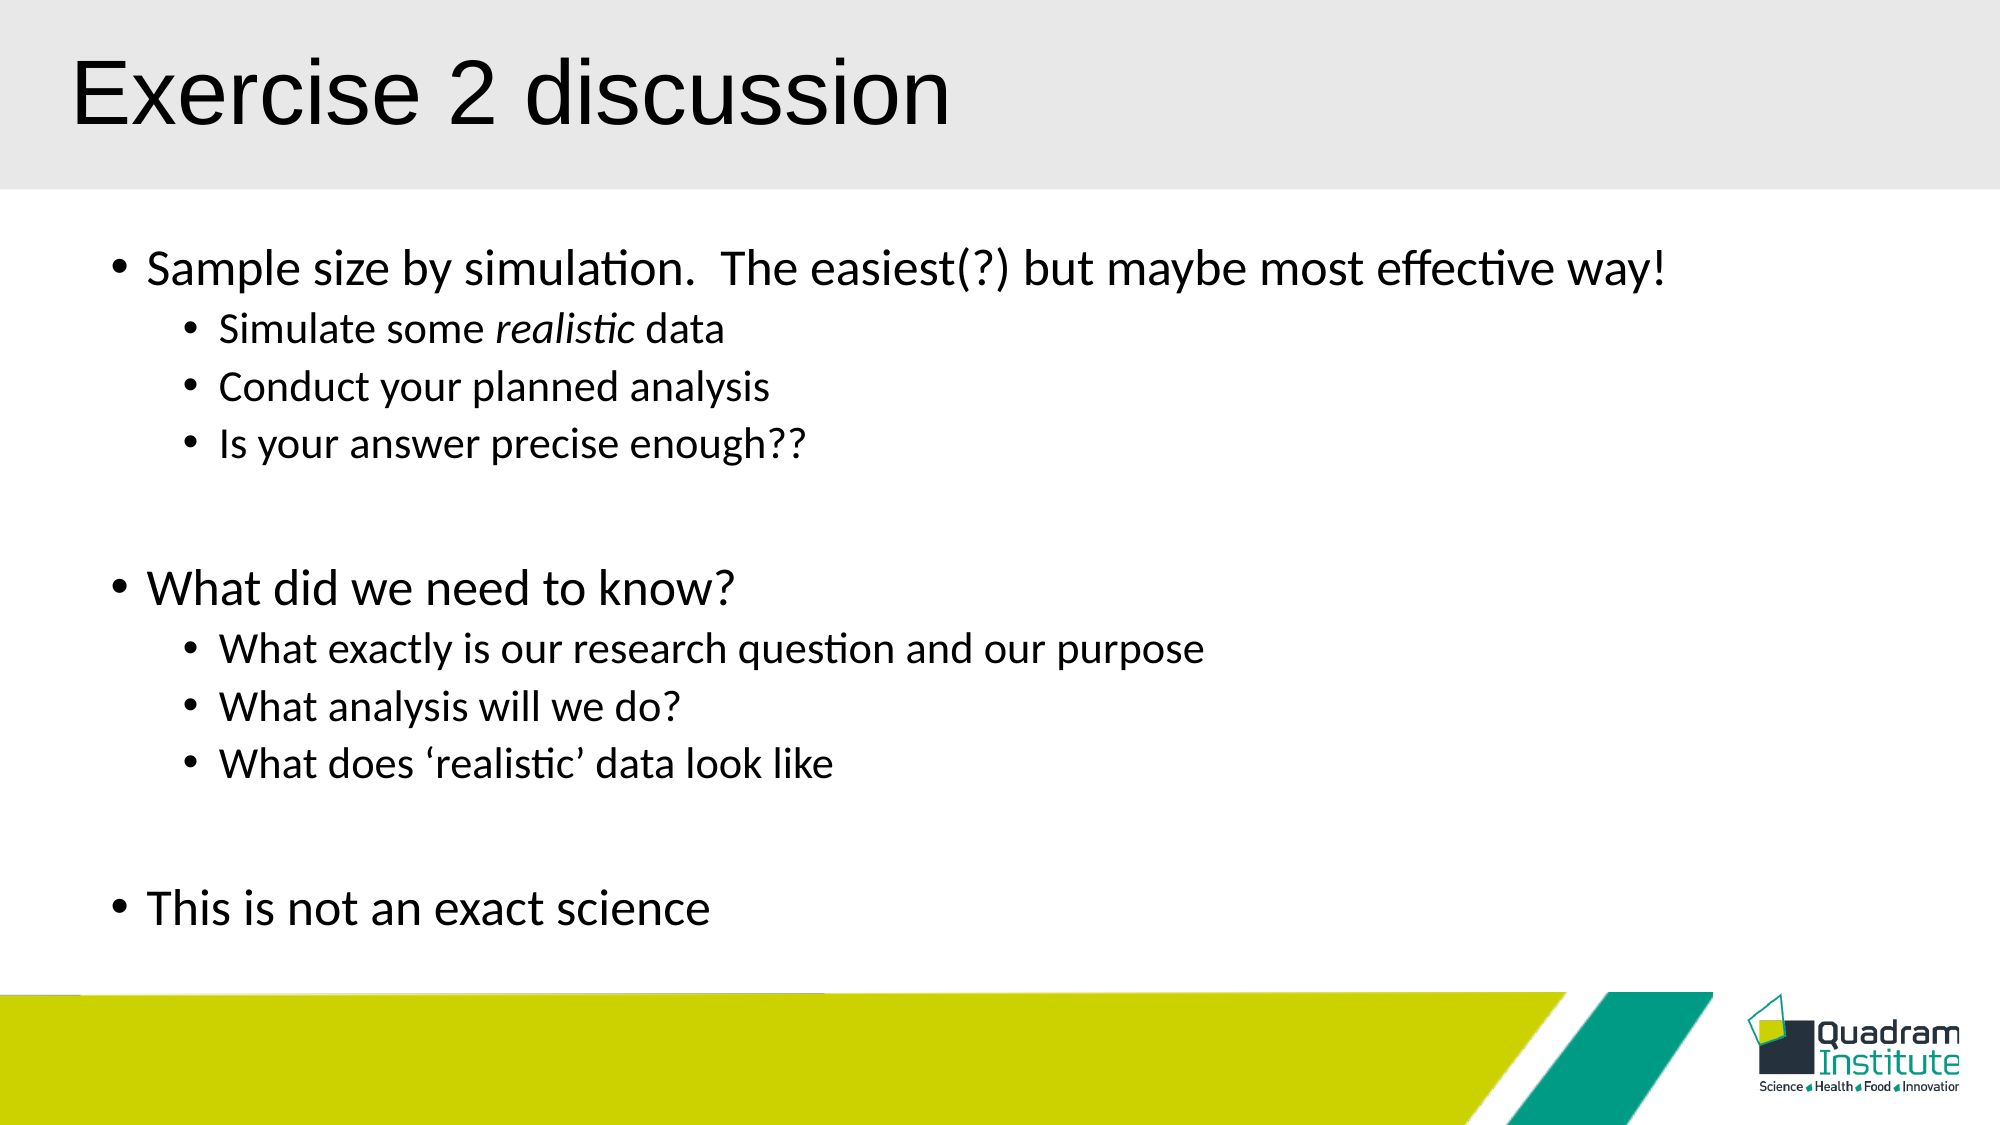

# Exercise 2 discussion
Sample size by simulation.  The easiest(?) but maybe most effective way!
Simulate some realistic data
Conduct your planned analysis
Is your answer precise enough??

What did we need to know?
What exactly is our research question and our purpose
What analysis will we do?
What does ‘realistic’ data look like

This is not an exact science